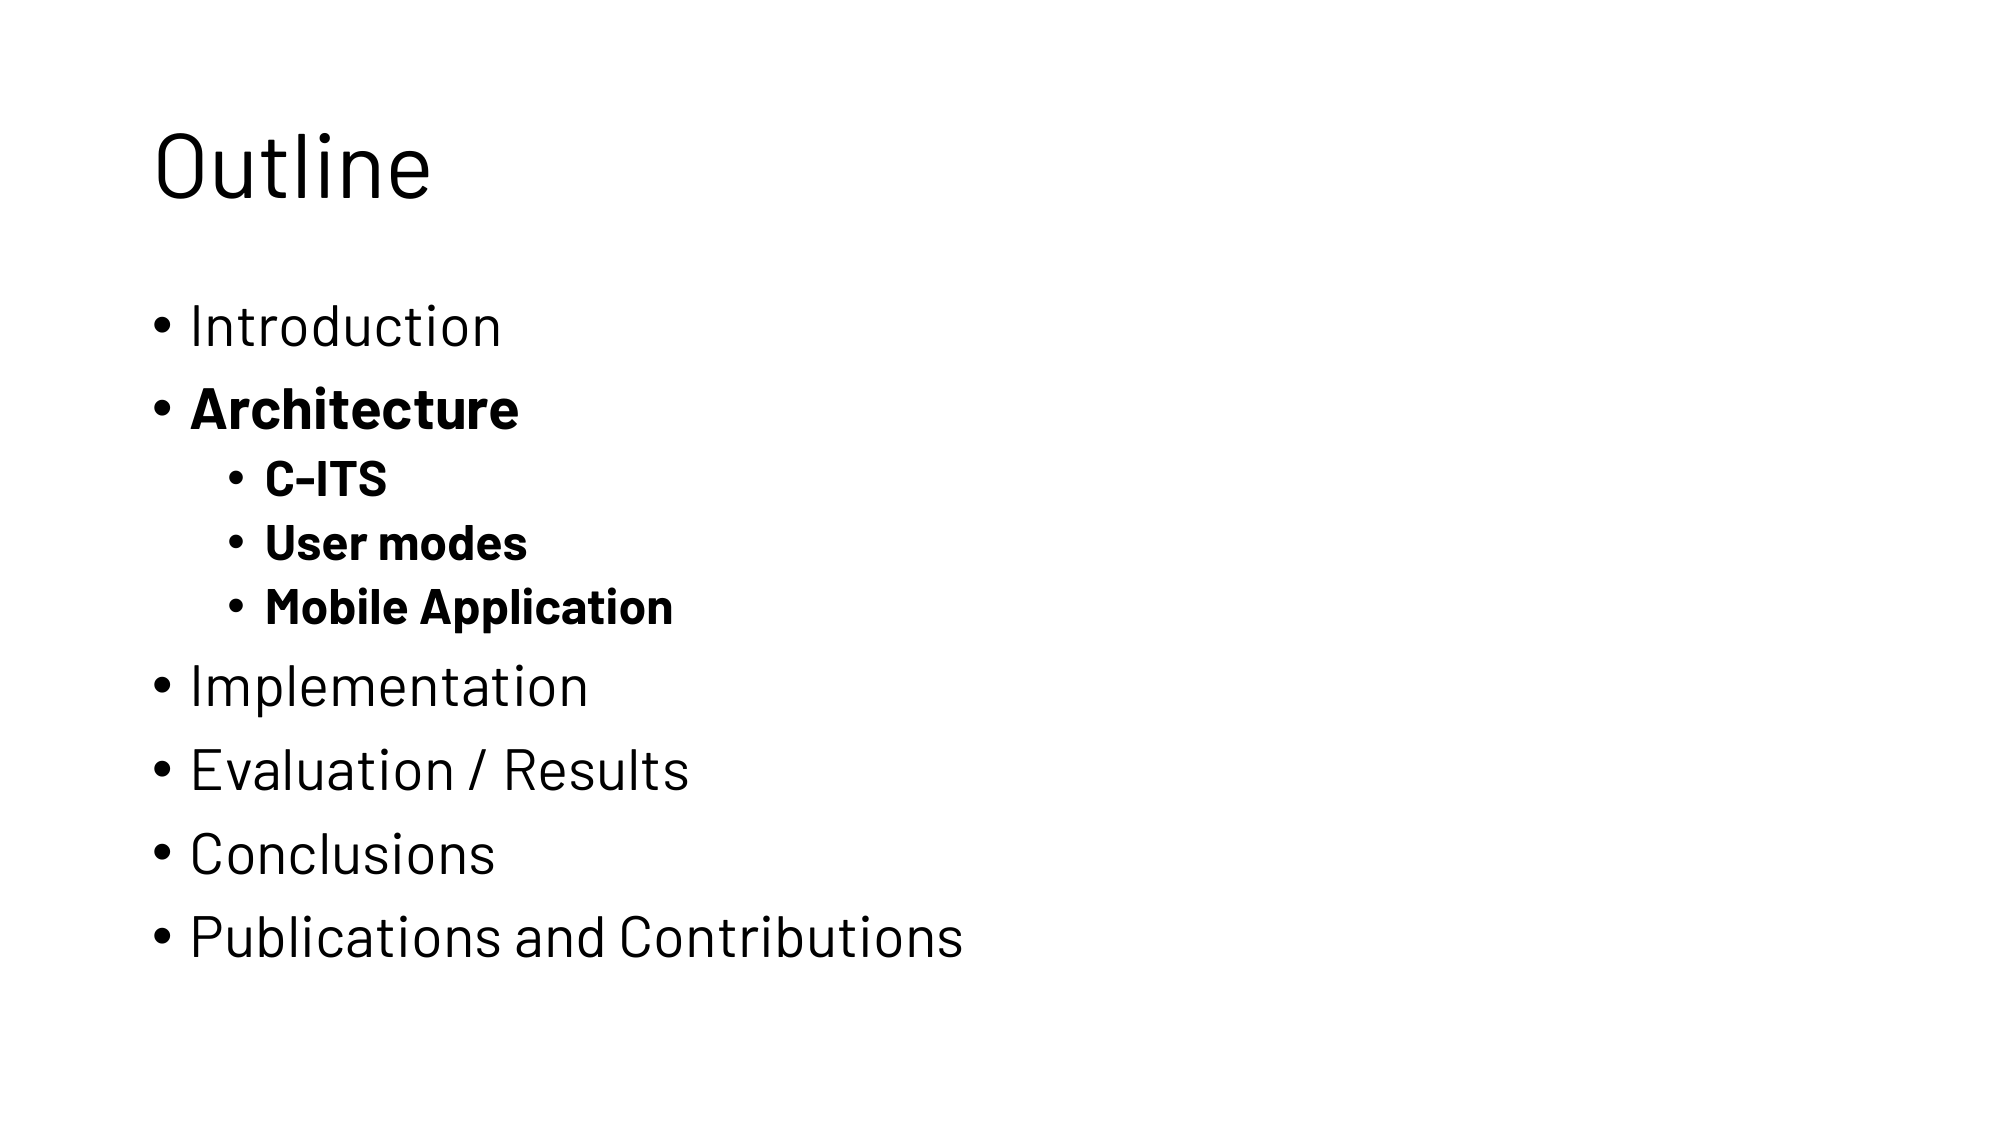

# Outline
Introduction
Architecture
C-ITS
User modes
Mobile Application
Implementation
Evaluation / Results
Conclusions
Publications and Contributions